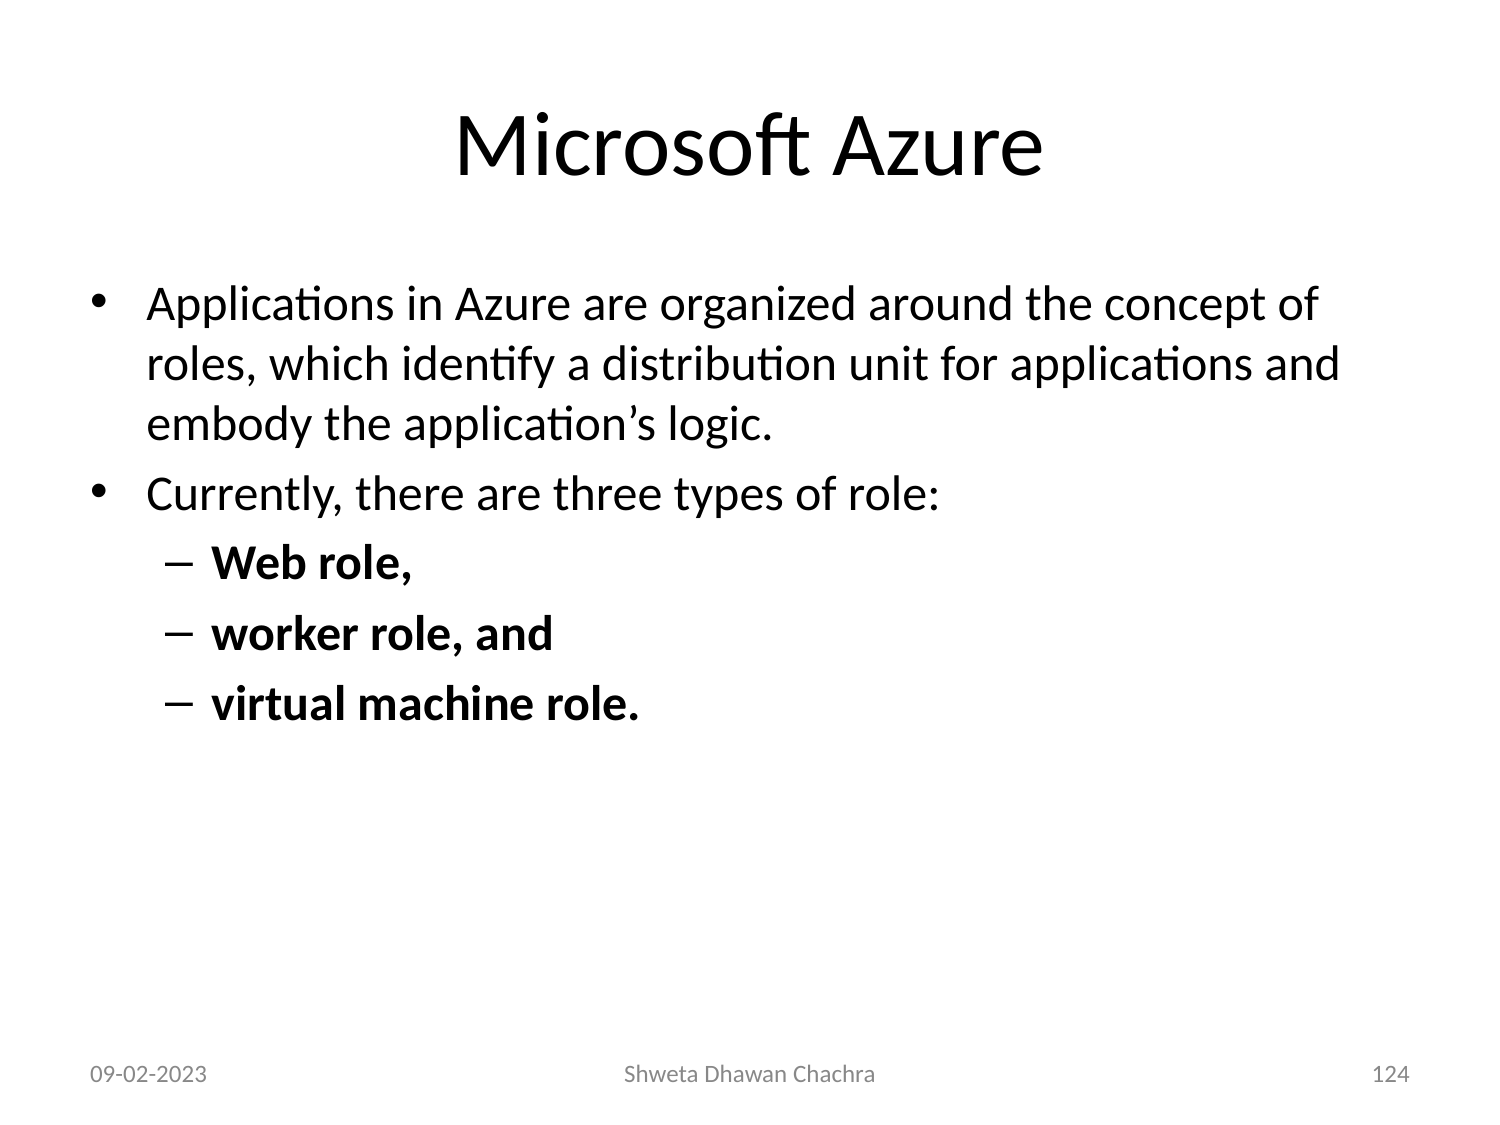

# Microsoft Azure
Applications in Azure are organized around the concept of roles, which identify a distribution unit for applications and embody the application’s logic.
Currently, there are three types of role:
Web role,
worker role, and
virtual machine role.
09-02-2023
Shweta Dhawan Chachra
124